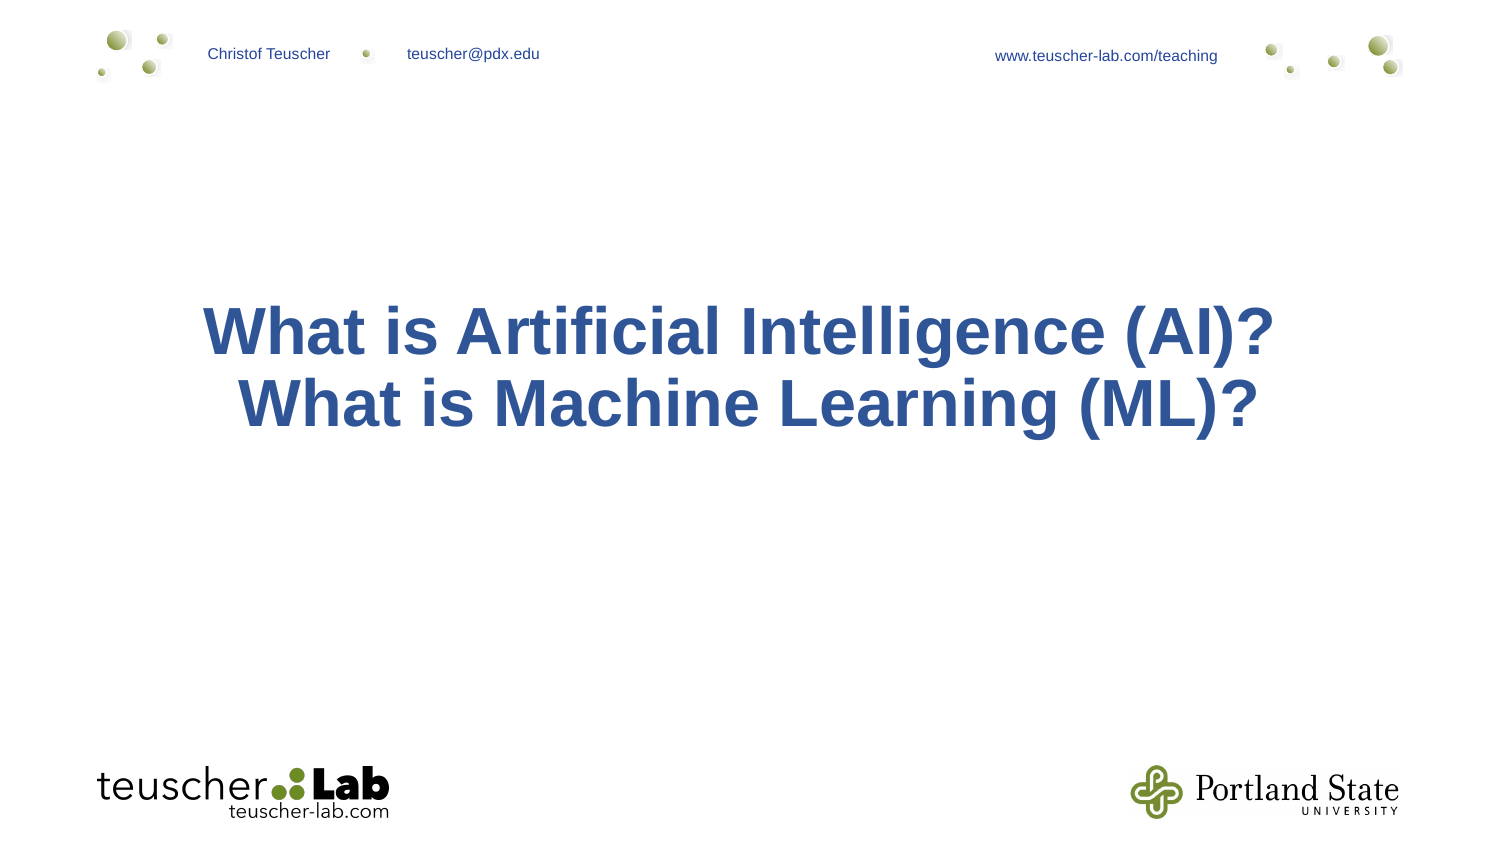

What is Artificial Intelligence (AI)?
What is Machine Learning (ML)?